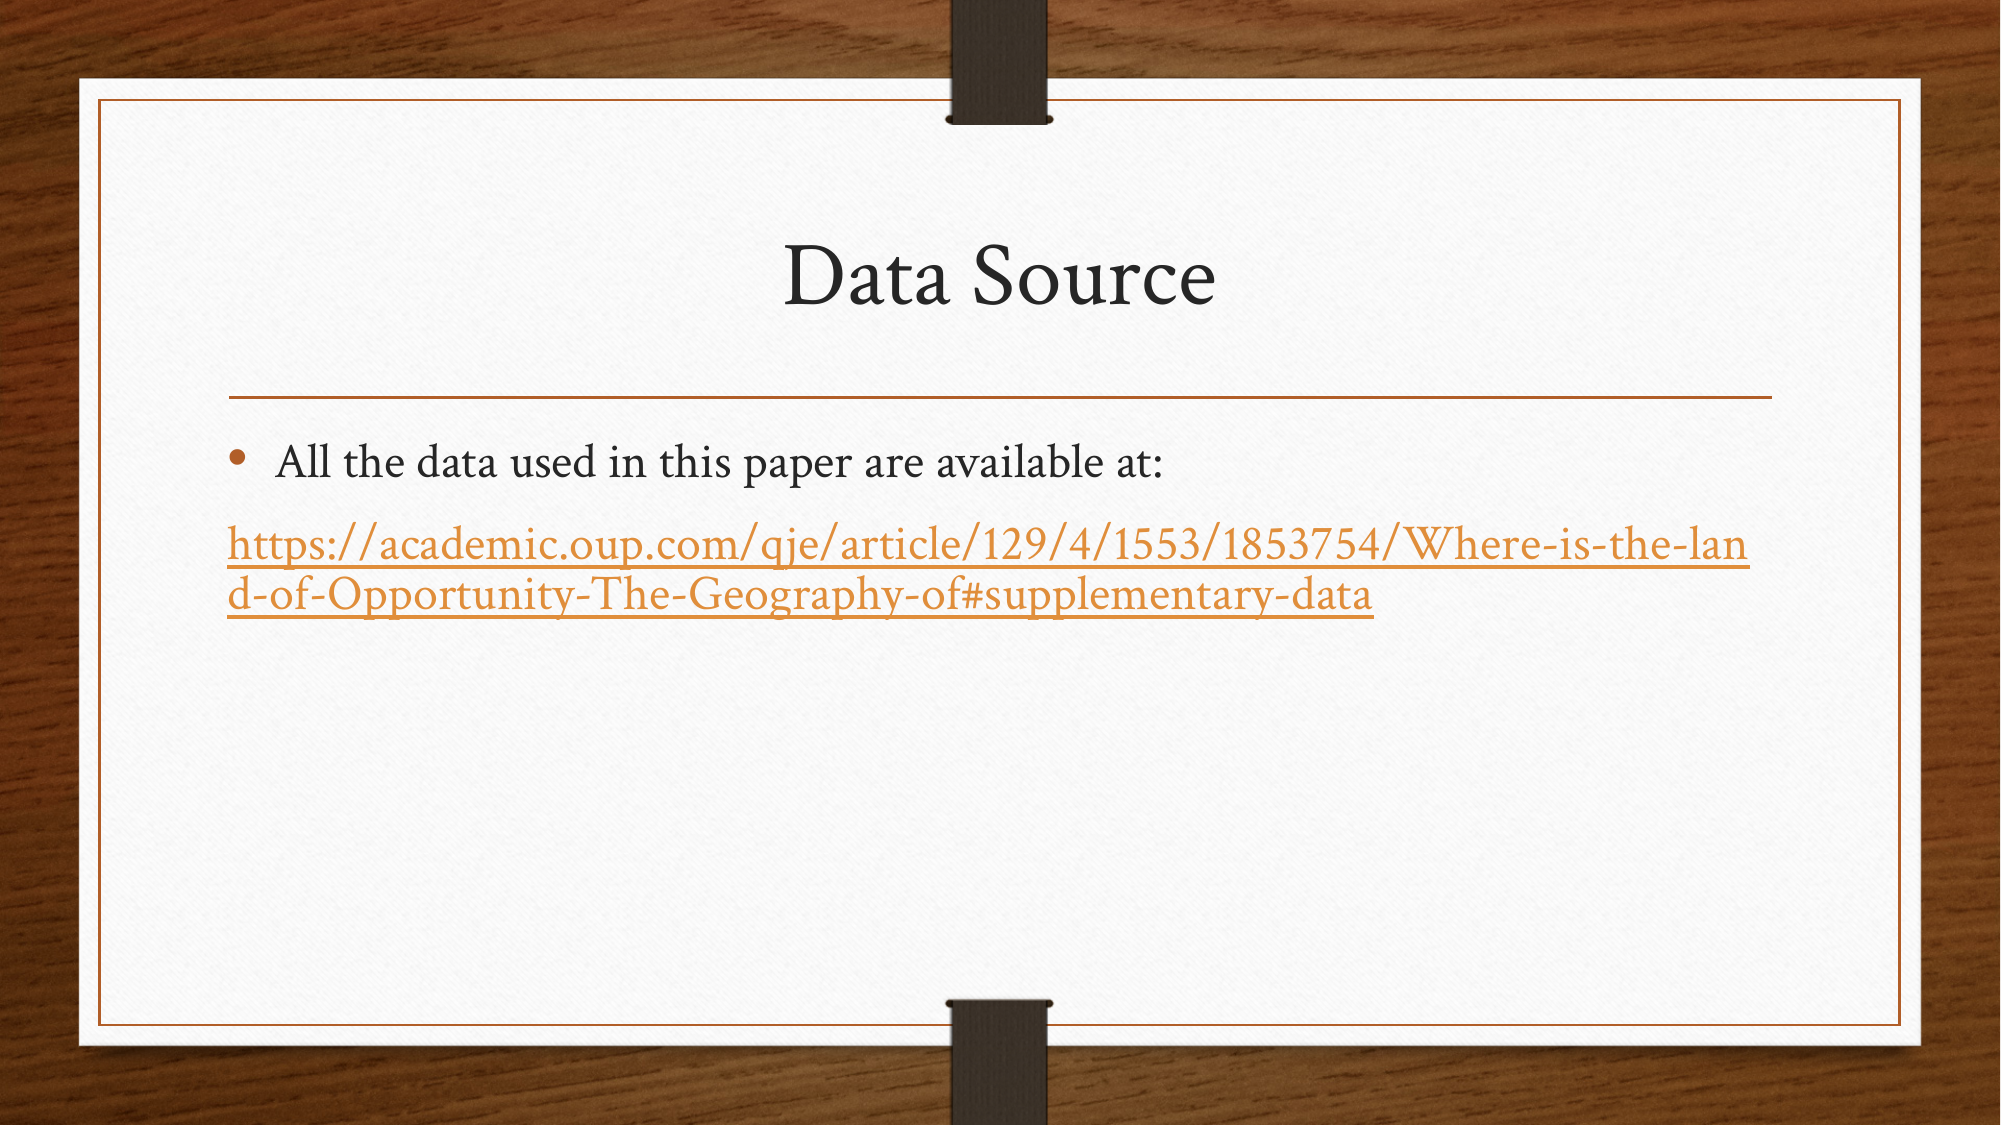

# Data Source
All the data used in this paper are available at:
https://academic.oup.com/qje/article/129/4/1553/1853754/Where-is-the-land-of-Opportunity-The-Geography-of#supplementary-data